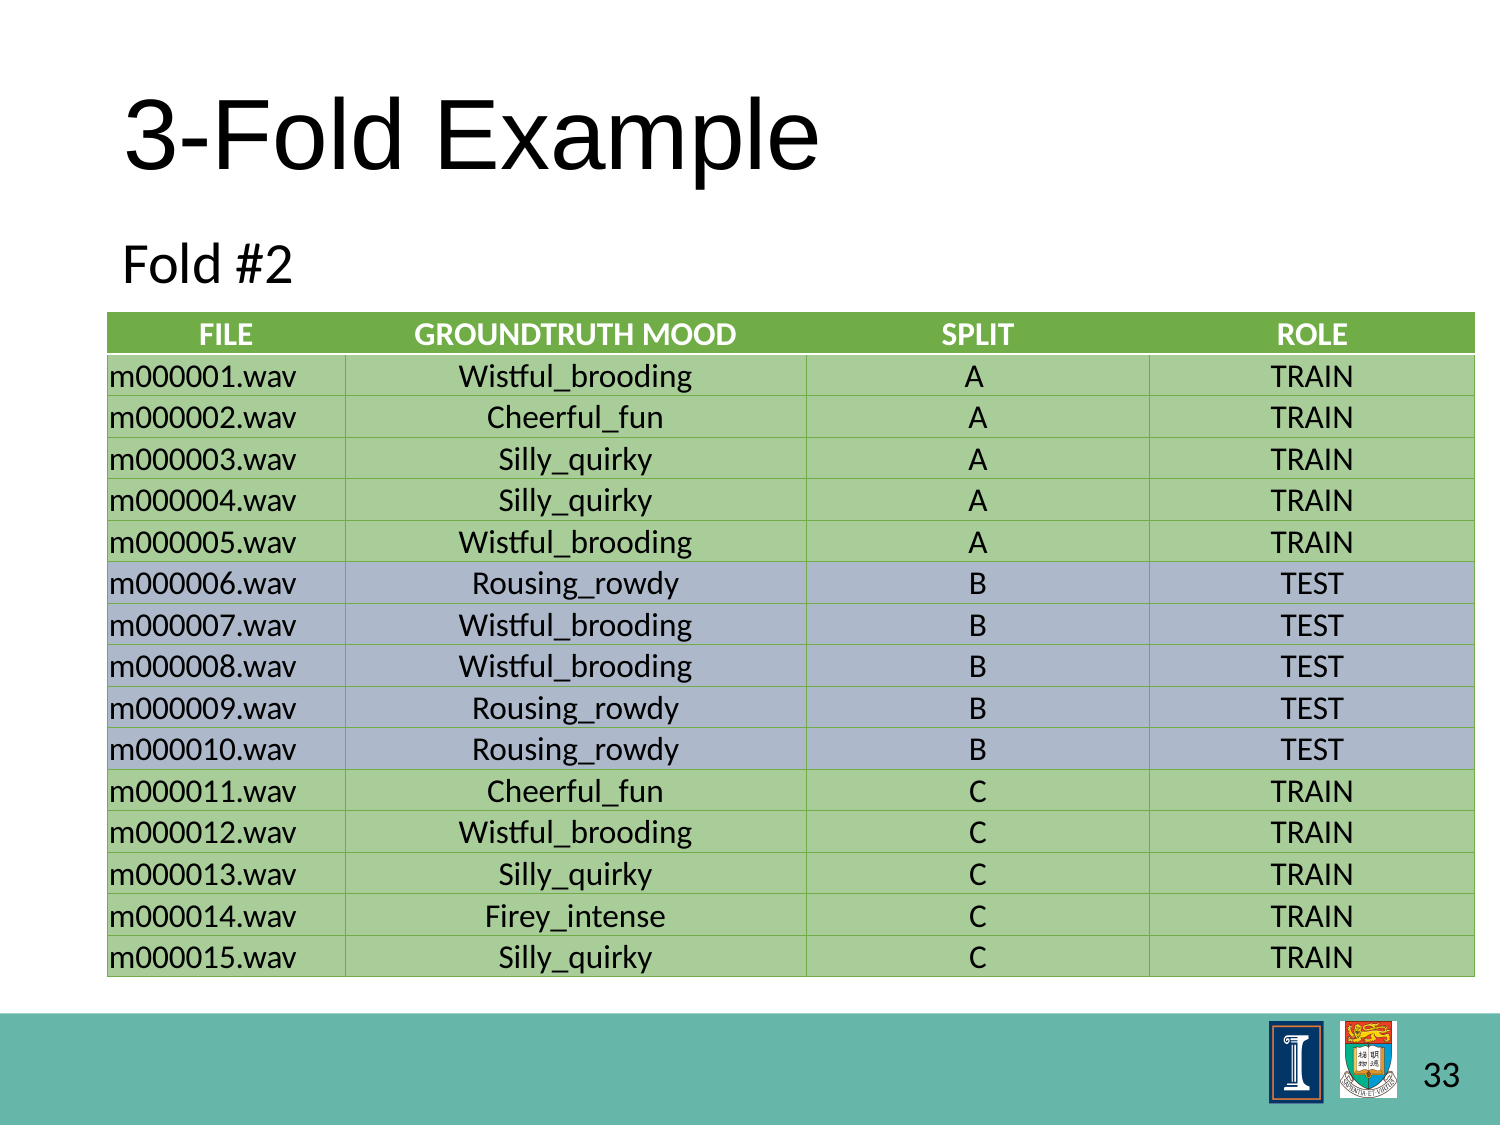

# 3-Fold Example
Fold #2
| FILE | GROUNDTRUTH MOOD | SPLIT | ROLE |
| --- | --- | --- | --- |
| m000001.wav | Wistful\_brooding | A | TRAIN |
| m000002.wav | Cheerful\_fun | A | TRAIN |
| m000003.wav | Silly\_quirky | A | TRAIN |
| m000004.wav | Silly\_quirky | A | TRAIN |
| m000005.wav | Wistful\_brooding | A | TRAIN |
| m000006.wav | Rousing\_rowdy | B | TEST |
| m000007.wav | Wistful\_brooding | B | TEST |
| m000008.wav | Wistful\_brooding | B | TEST |
| m000009.wav | Rousing\_rowdy | B | TEST |
| m000010.wav | Rousing\_rowdy | B | TEST |
| m000011.wav | Cheerful\_fun | C | TRAIN |
| m000012.wav | Wistful\_brooding | C | TRAIN |
| m000013.wav | Silly\_quirky | C | TRAIN |
| m000014.wav | Firey\_intense | C | TRAIN |
| m000015.wav | Silly\_quirky | C | TRAIN |
33